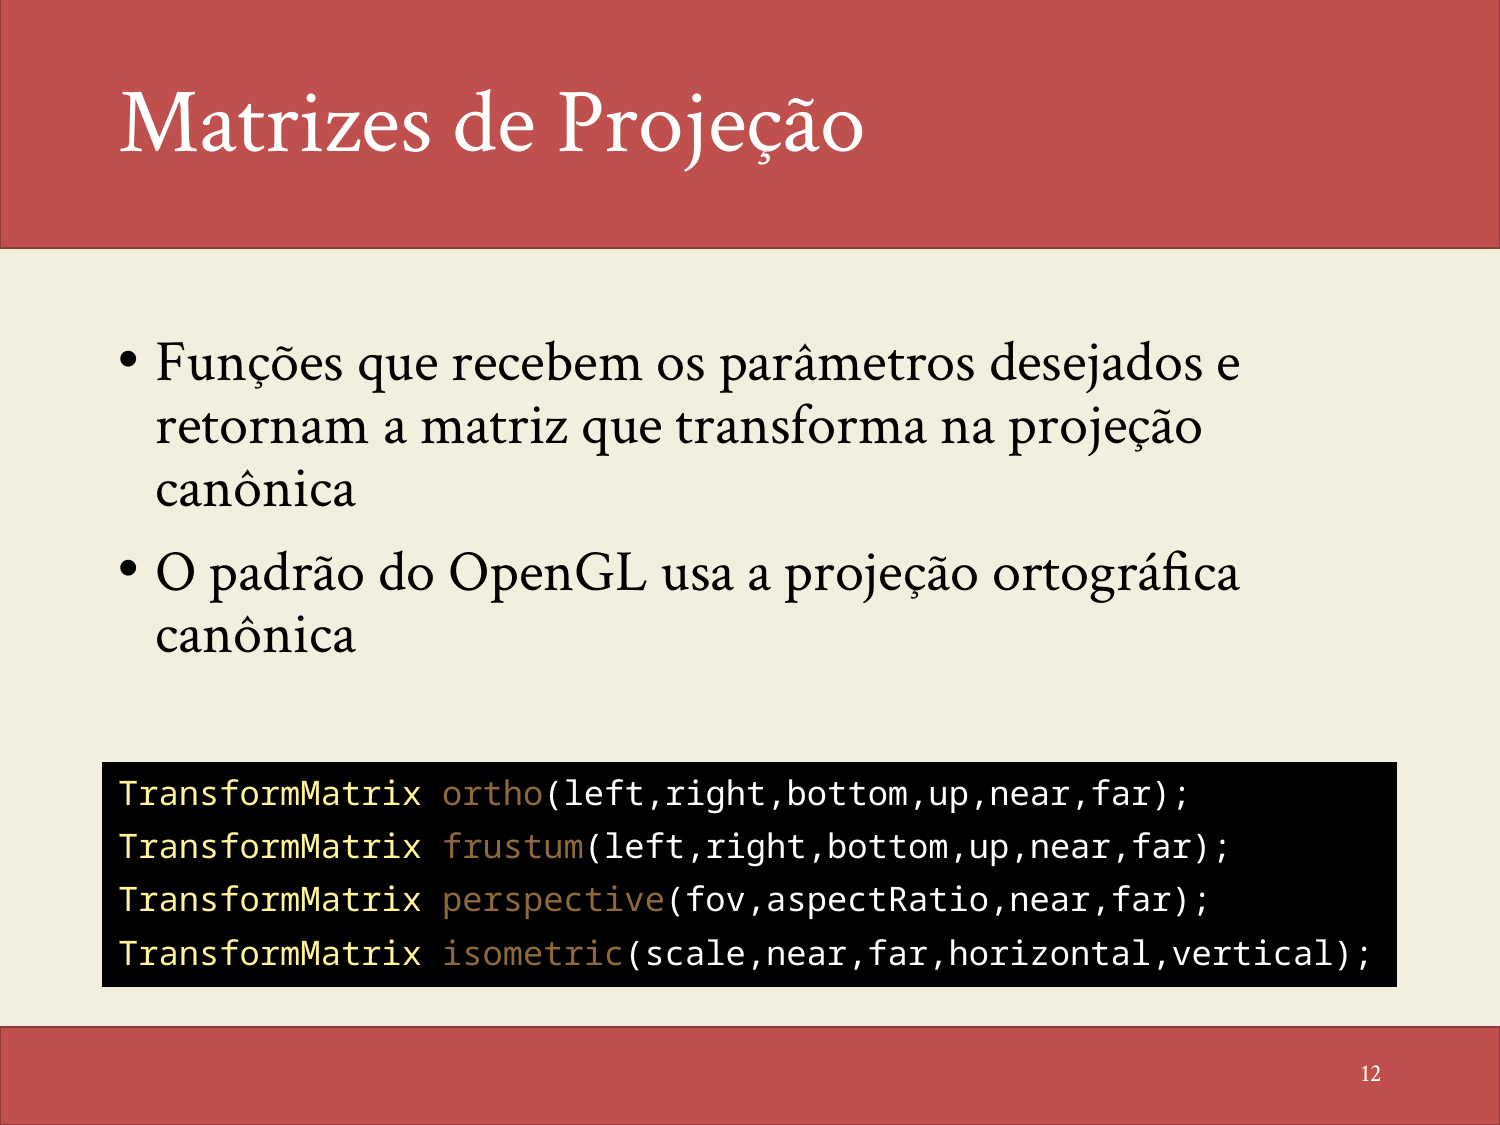

# Matrizes de Projeção
Funções que recebem os parâmetros desejados e retornam a matriz que transforma na projeção canônica
O padrão do OpenGL usa a projeção ortográfica canônica
TransformMatrix ortho(left,right,bottom,up,near,far);
TransformMatrix frustum(left,right,bottom,up,near,far);
TransformMatrix perspective(fov,aspectRatio,near,far);
TransformMatrix isometric(scale,near,far,horizontal,vertical);
12